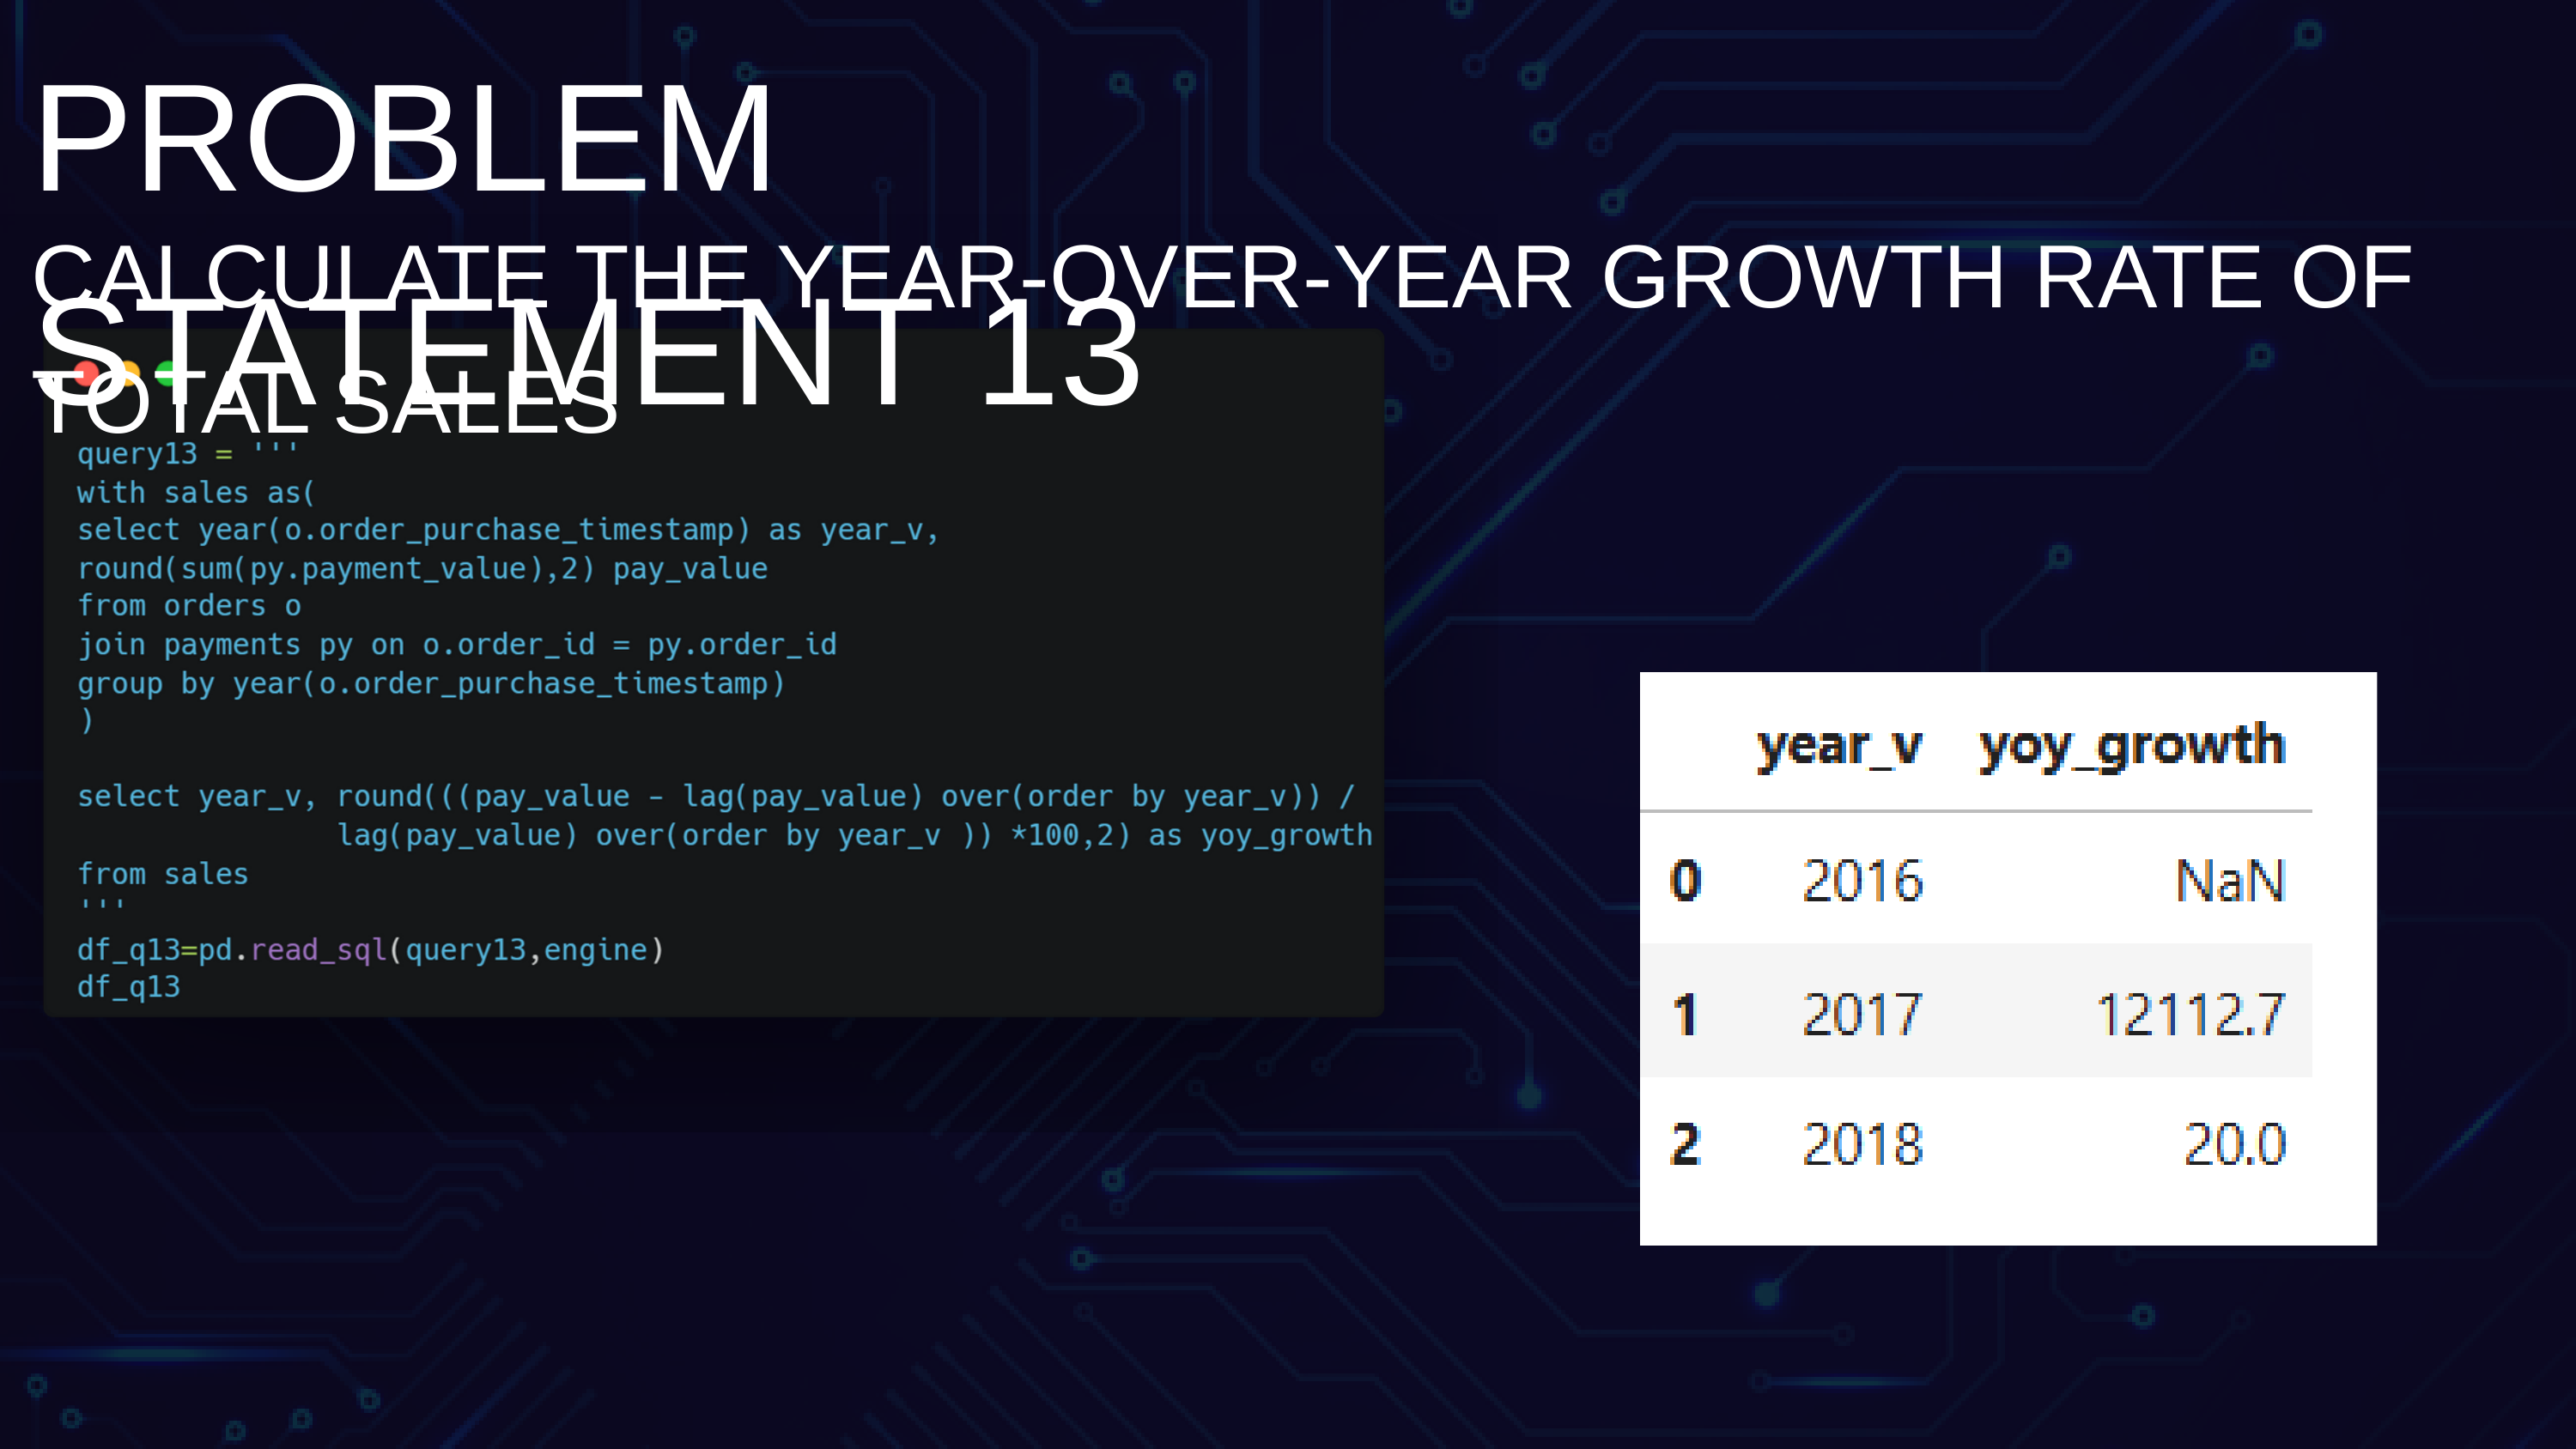

PROBLEM STATEMENT 13
CALCULATE THE YEAR-OVER-YEAR GROWTH RATE OF TOTAL SALES